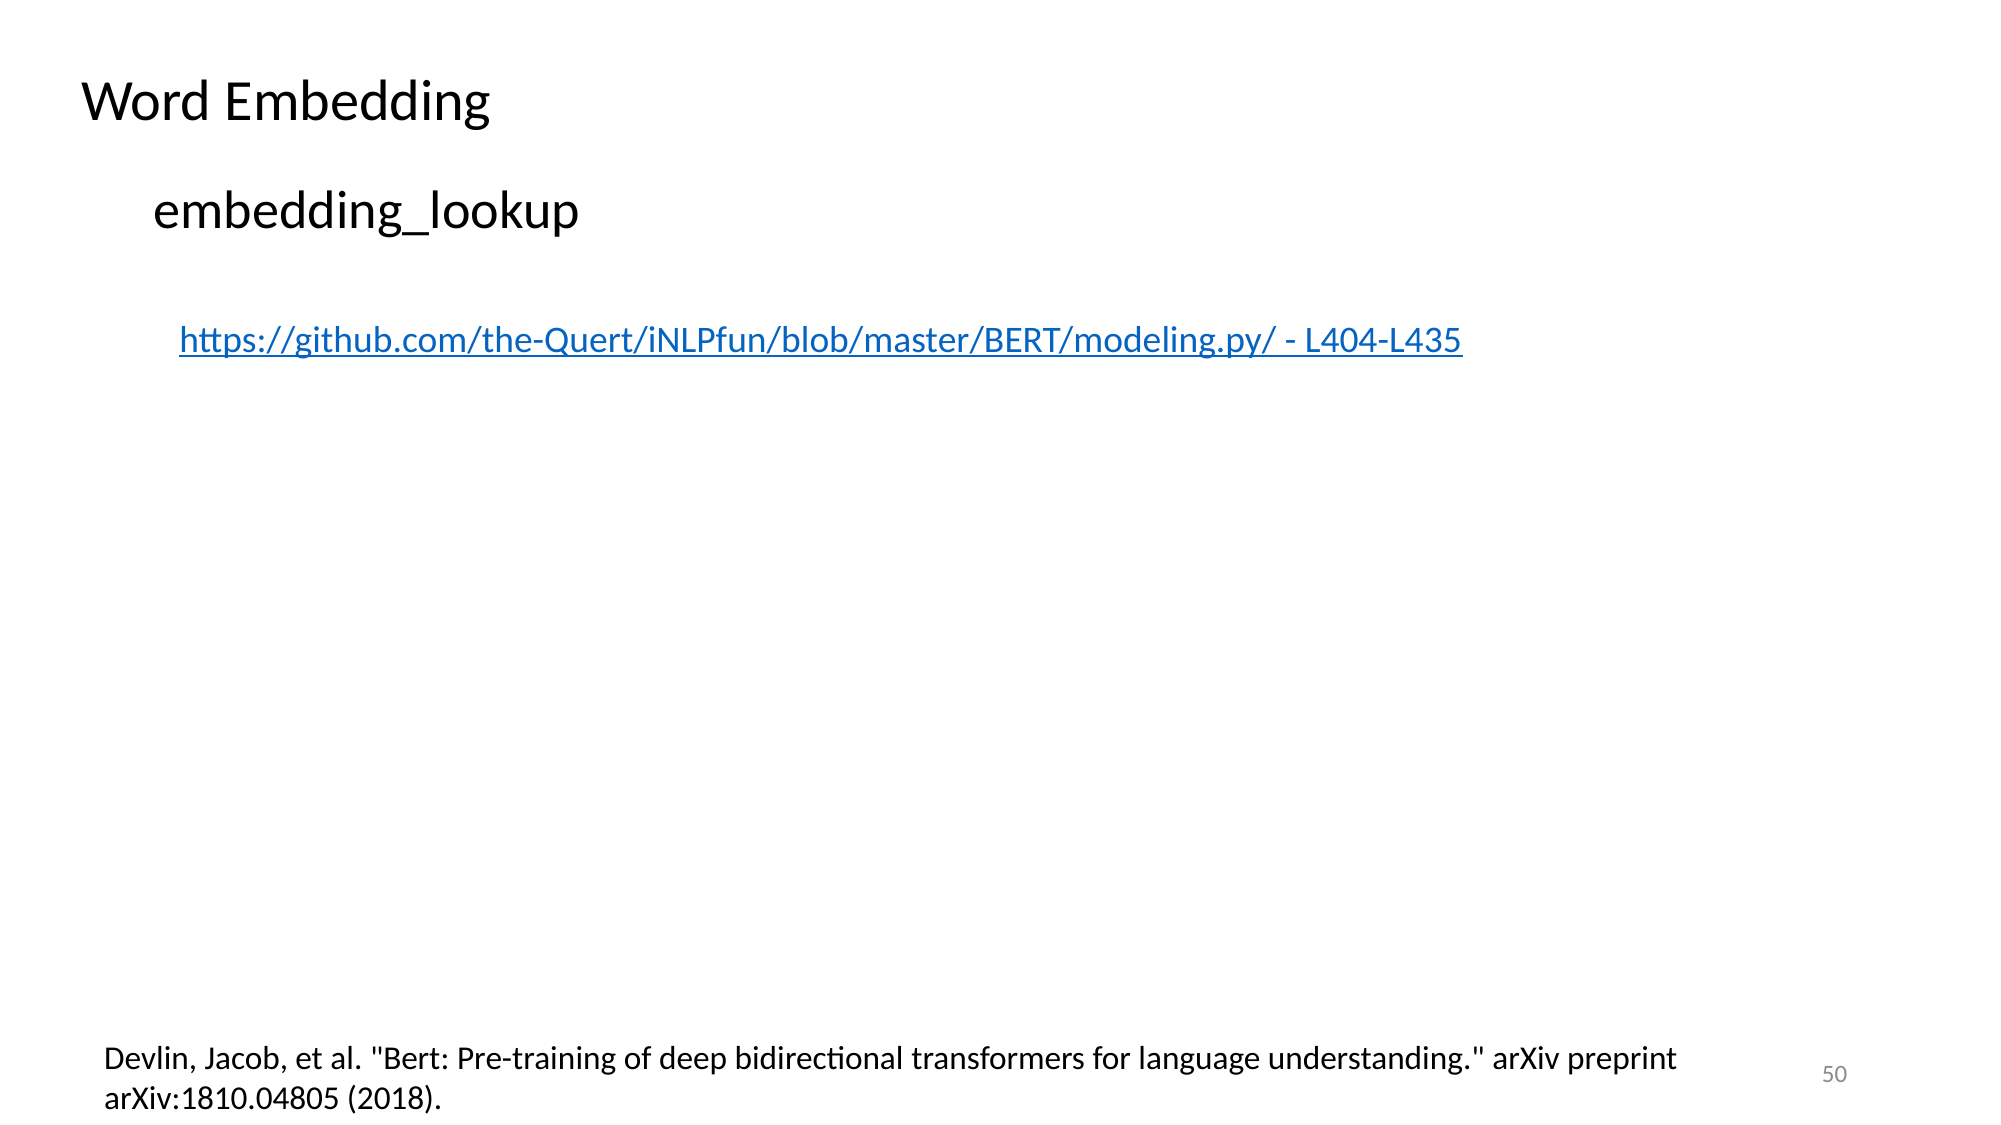

Word Embedding
embedding_lookup
https://github.com/the-Quert/iNLPfun/blob/master/BERT/modeling.py/ - L404-L435
Devlin, Jacob, et al. "Bert: Pre-training of deep bidirectional transformers for language understanding." arXiv preprint arXiv:1810.04805 (2018).
50